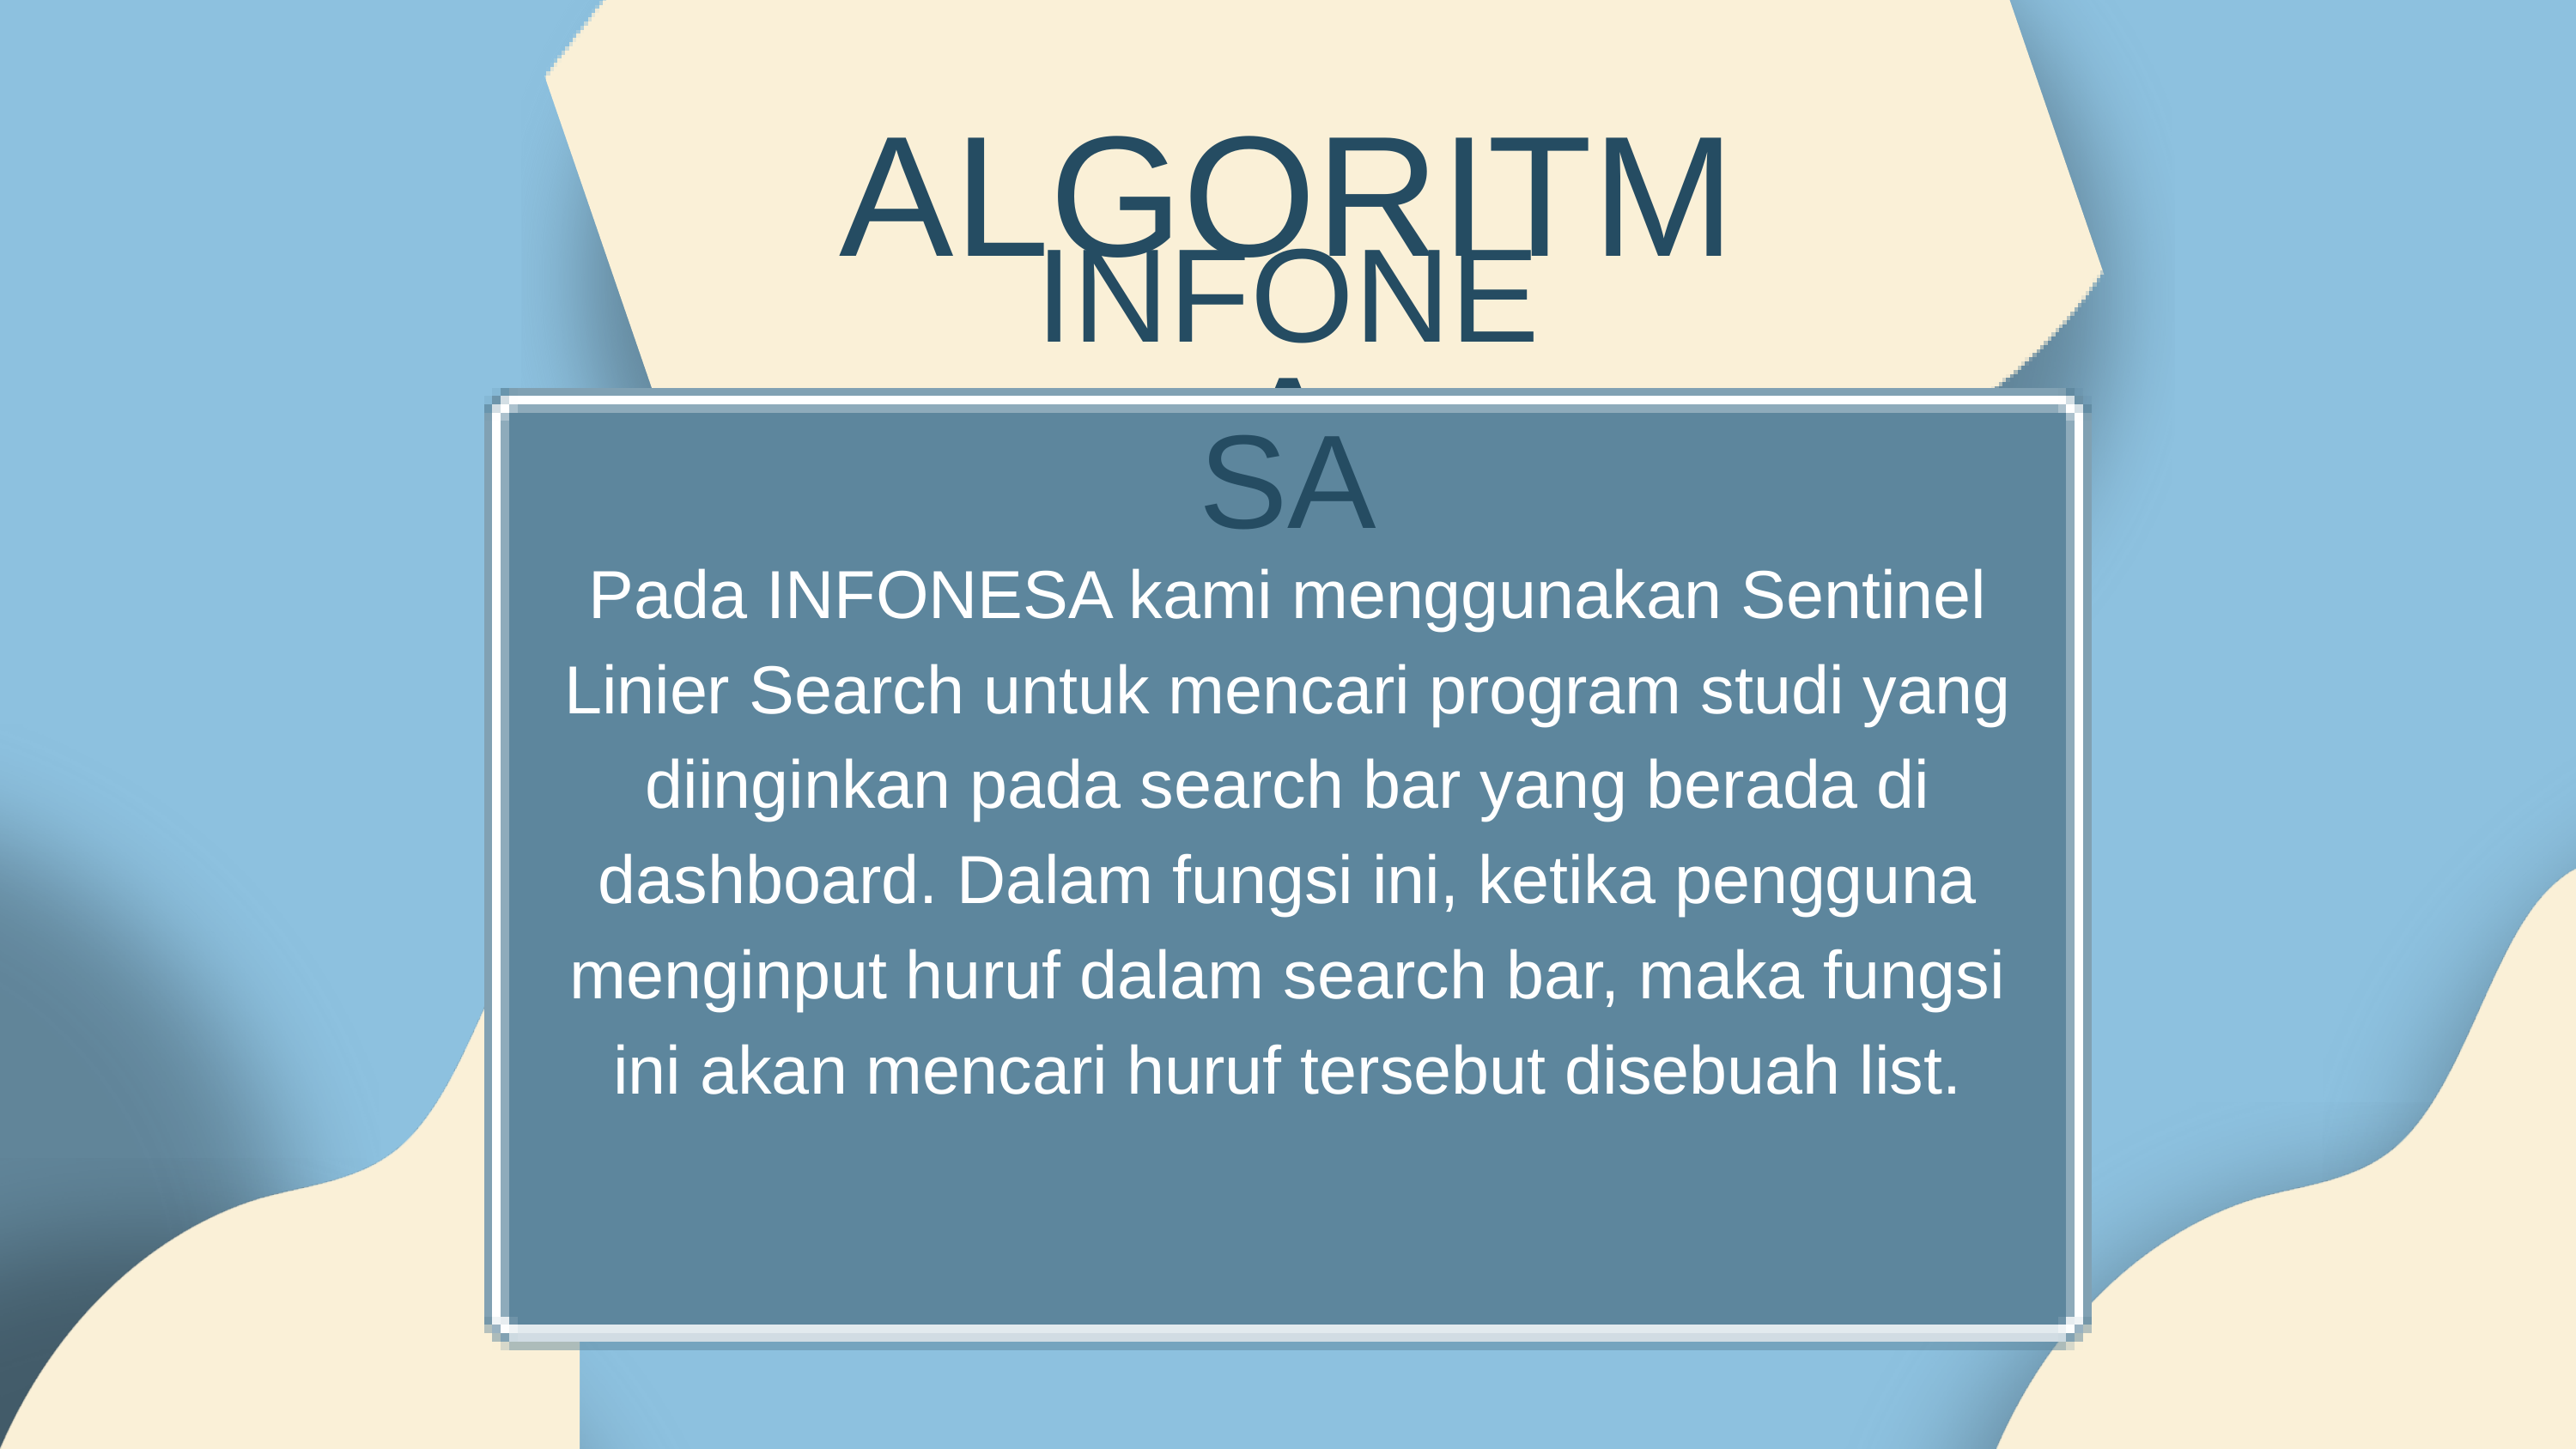

ALGORITMA
INFONESA

Pada INFONESA kami menggunakan Sentinel Linier Search untuk mencari program studi yang diinginkan pada search bar yang berada di dashboard. Dalam fungsi ini, ketika pengguna menginput huruf dalam search bar, maka fungsi ini akan mencari huruf tersebut disebuah list.